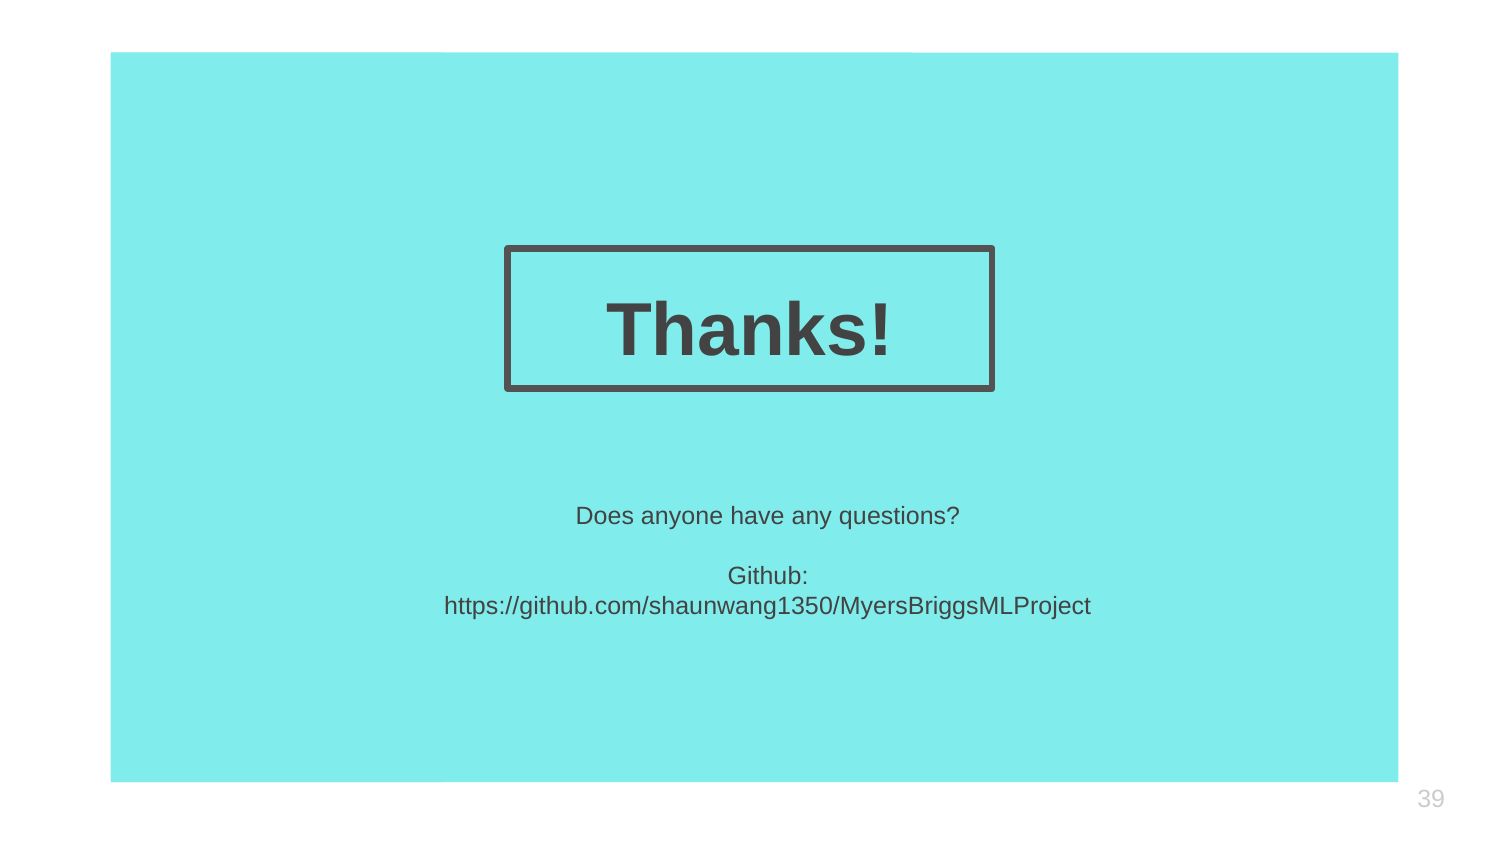

# Thanks!
Does anyone have any questions?

Github: https://github.com/shaunwang1350/MyersBriggsMLProject
39